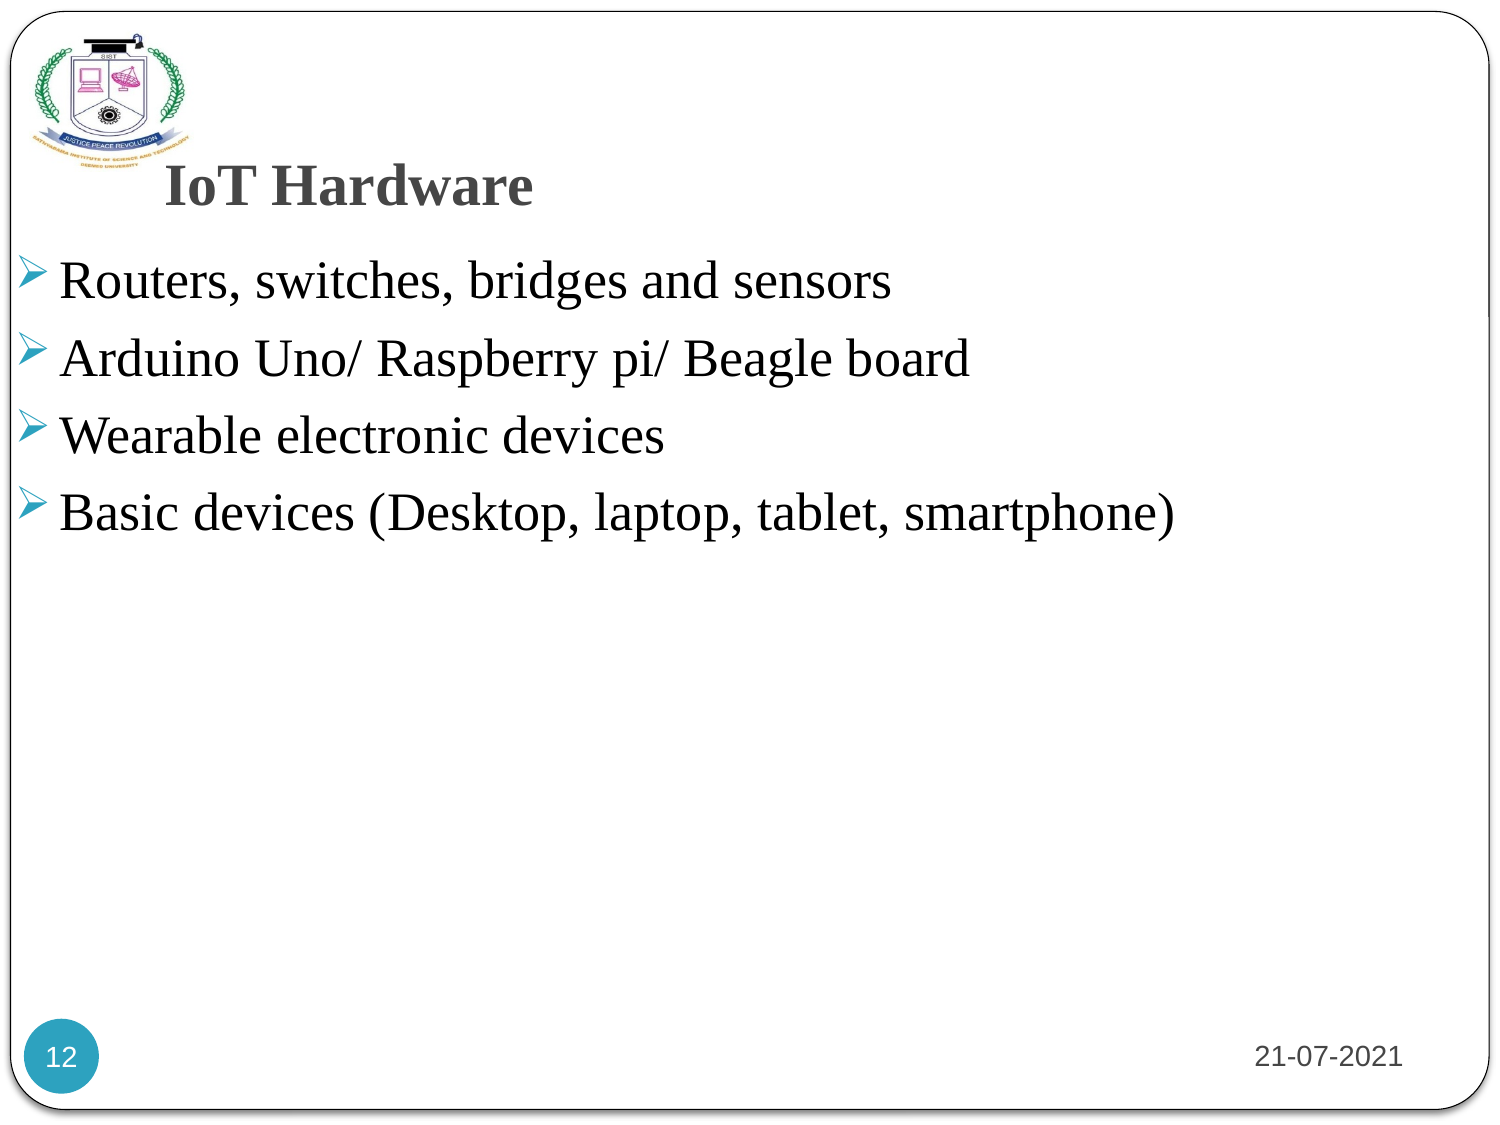

# IoT Hardware
Routers, switches, bridges and sensors
Arduino Uno/ Raspberry pi/ Beagle board
Wearable electronic devices
Basic devices (Desktop, laptop, tablet, smartphone)

21-07-2021
12